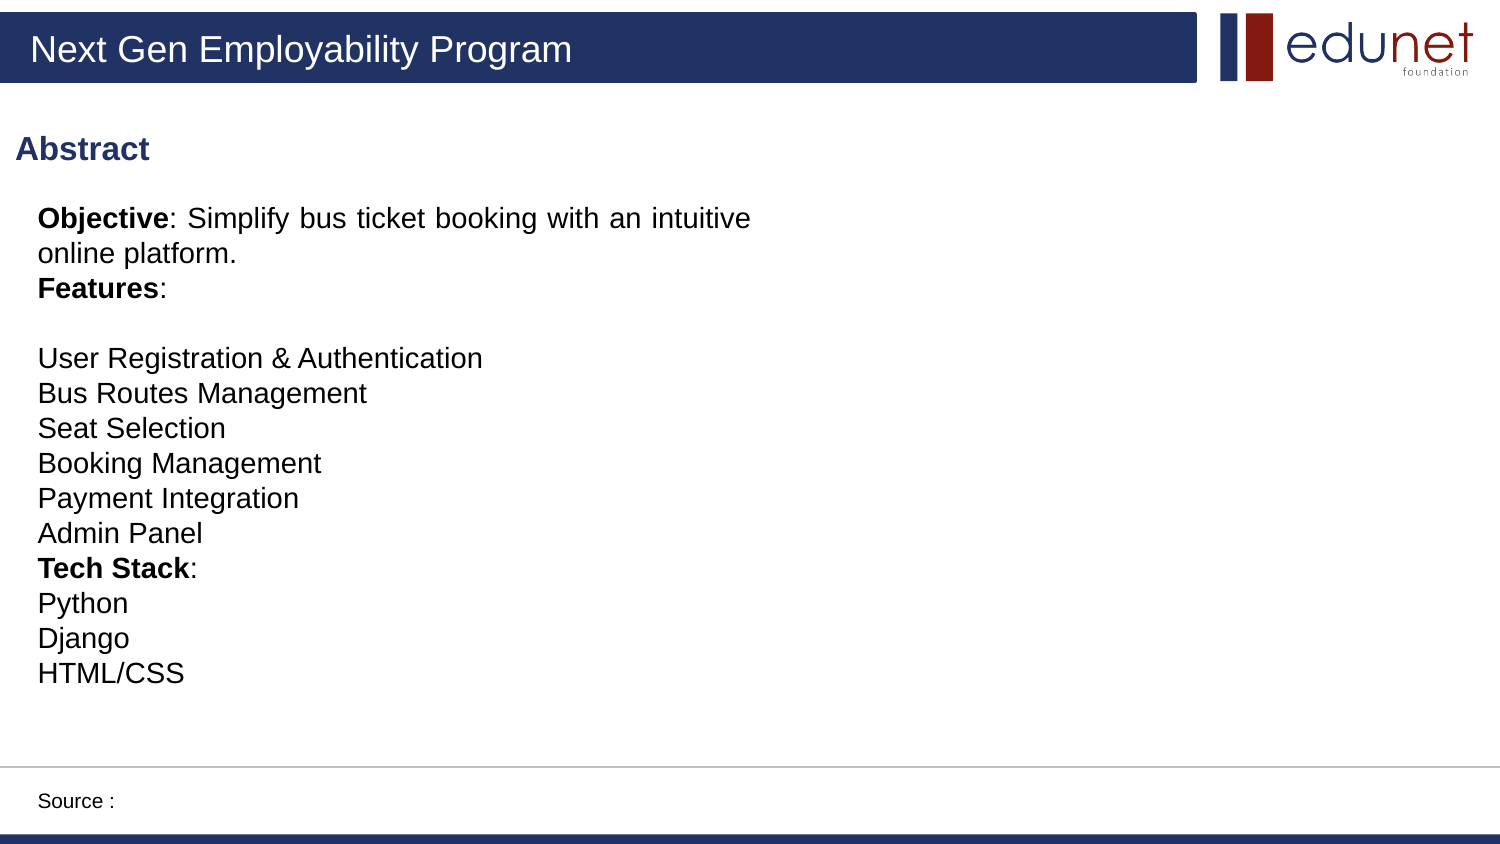

Abstract
Objective: Simplify bus ticket booking with an intuitive online platform.
Features:
User Registration & Authentication
Bus Routes Management
Seat Selection
Booking Management
Payment Integration
Admin Panel
Tech Stack:
Python
Django
HTML/CSS

Source :